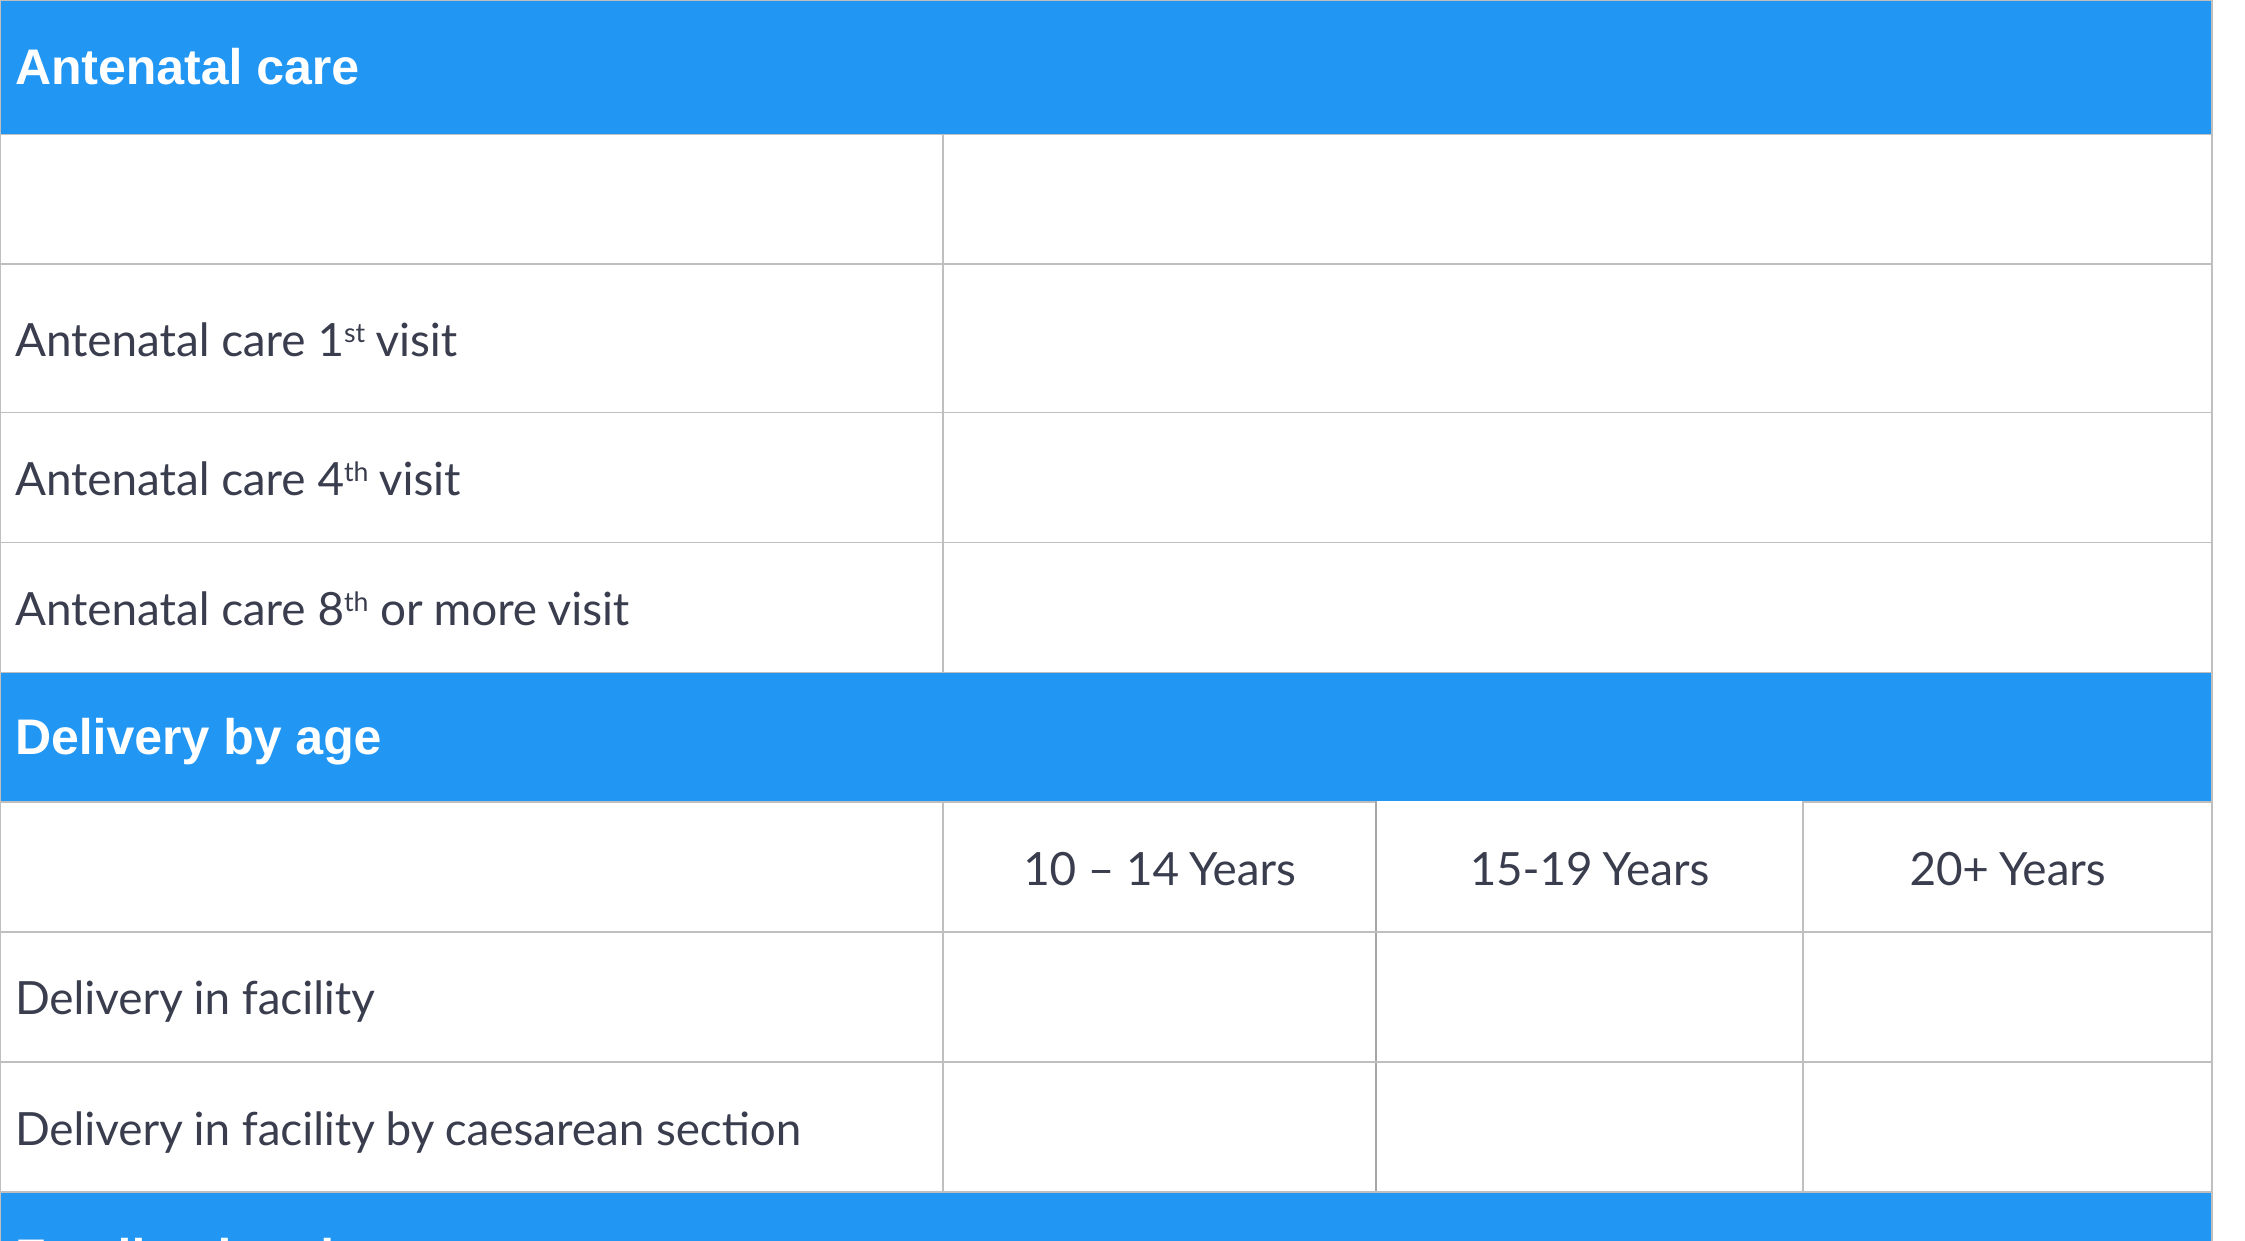

| Antenatal care |  |  |  |  |  |  |
| --- | --- | --- | --- | --- | --- | --- |
|  |  |  |  |  |  |  |
| Antenatal care 1st visit |  |  |  |  |  |  |
| Antenatal care 4th visit |  |  |  |  |  |  |
| Antenatal care 8th or more visit |  |  |  |  |  |  |
| Delivery by age |  |  |  |  |  |  |
|  | 10 – 14 Years |  | 15-19 Years |  | 20+ Years |  |
| Delivery in facility |  |  |  |  |  |  |
| Delivery in facility by caesarean section |  |  |  |  |  |  |
| Family planning |  |  |  |  |  |  |
|  | 10 – 14 Years |  | 15-19 Years |  | 20+ Years |  |
|  | Male | Female | Male | Female | Male | Female |
| Contraception first time users |  |  |  |  |  |  |